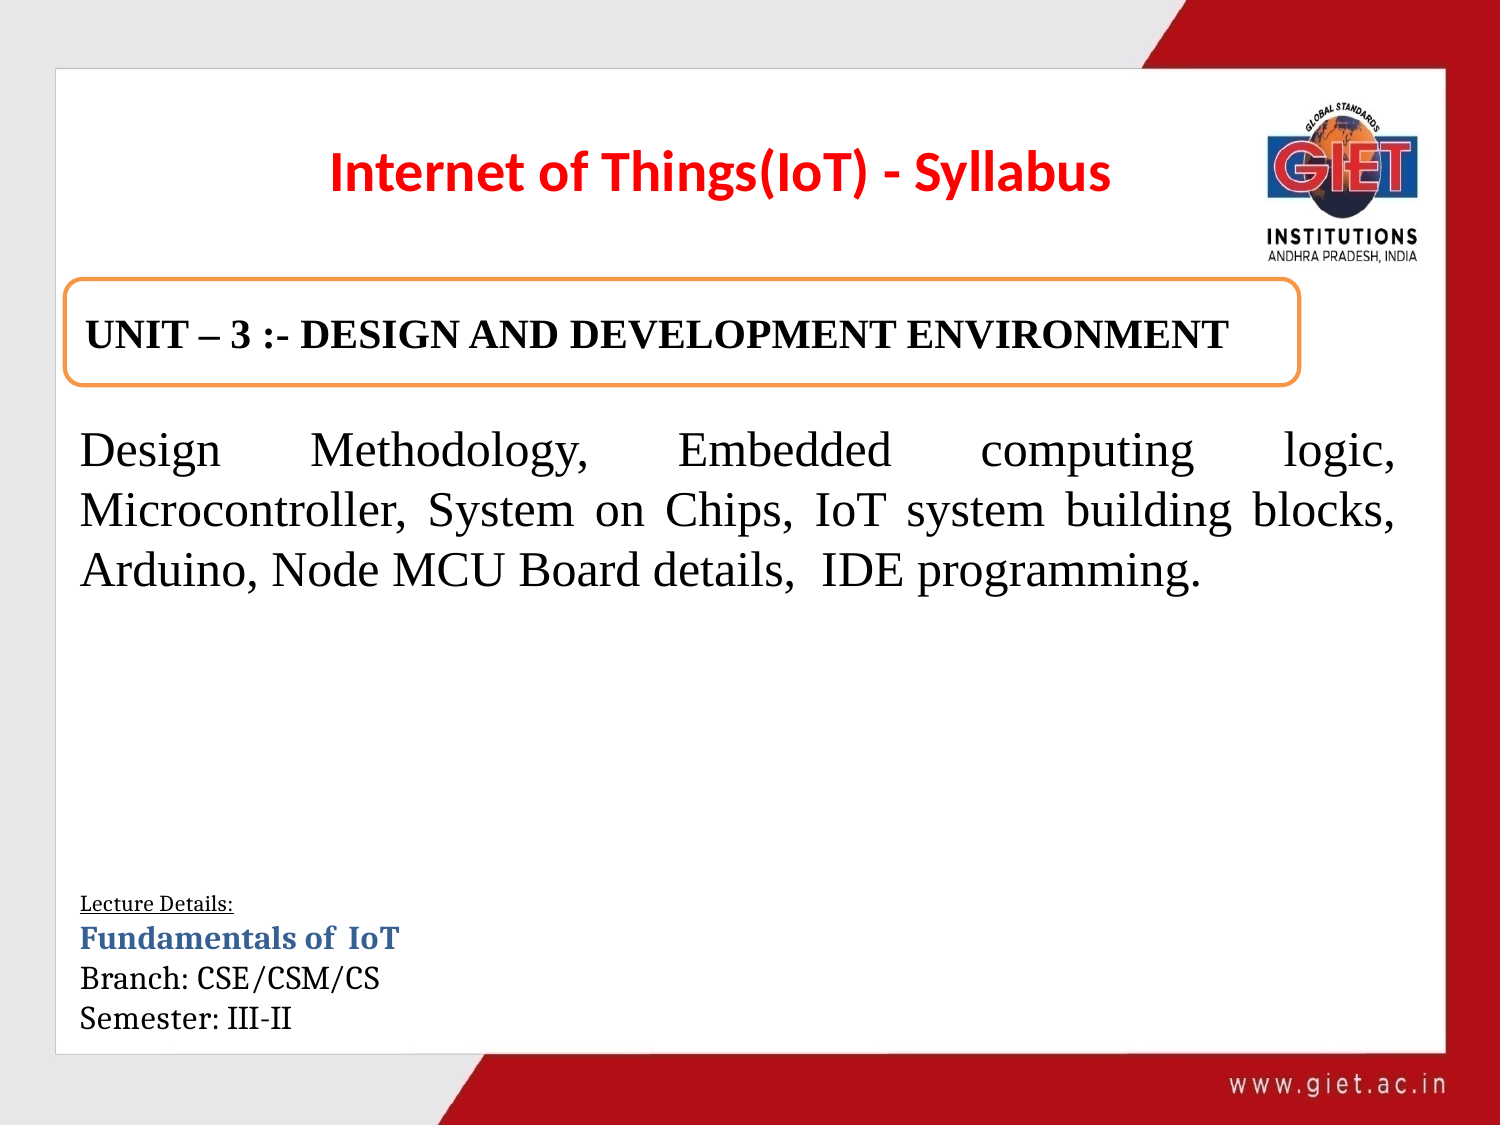

Internet of Things(IoT) - Syllabus
UNIT – 3 :- DESIGN AND DEVELOPMENT ENVIRONMENT
Design Methodology, Embedded computing logic, Microcontroller, System on Chips, IoT system building blocks, Arduino, Node MCU Board details,  IDE programming.

Lecture Details:
Fundamentals of  IoT
Branch: CSE/CSM/CS
Semester: III-II